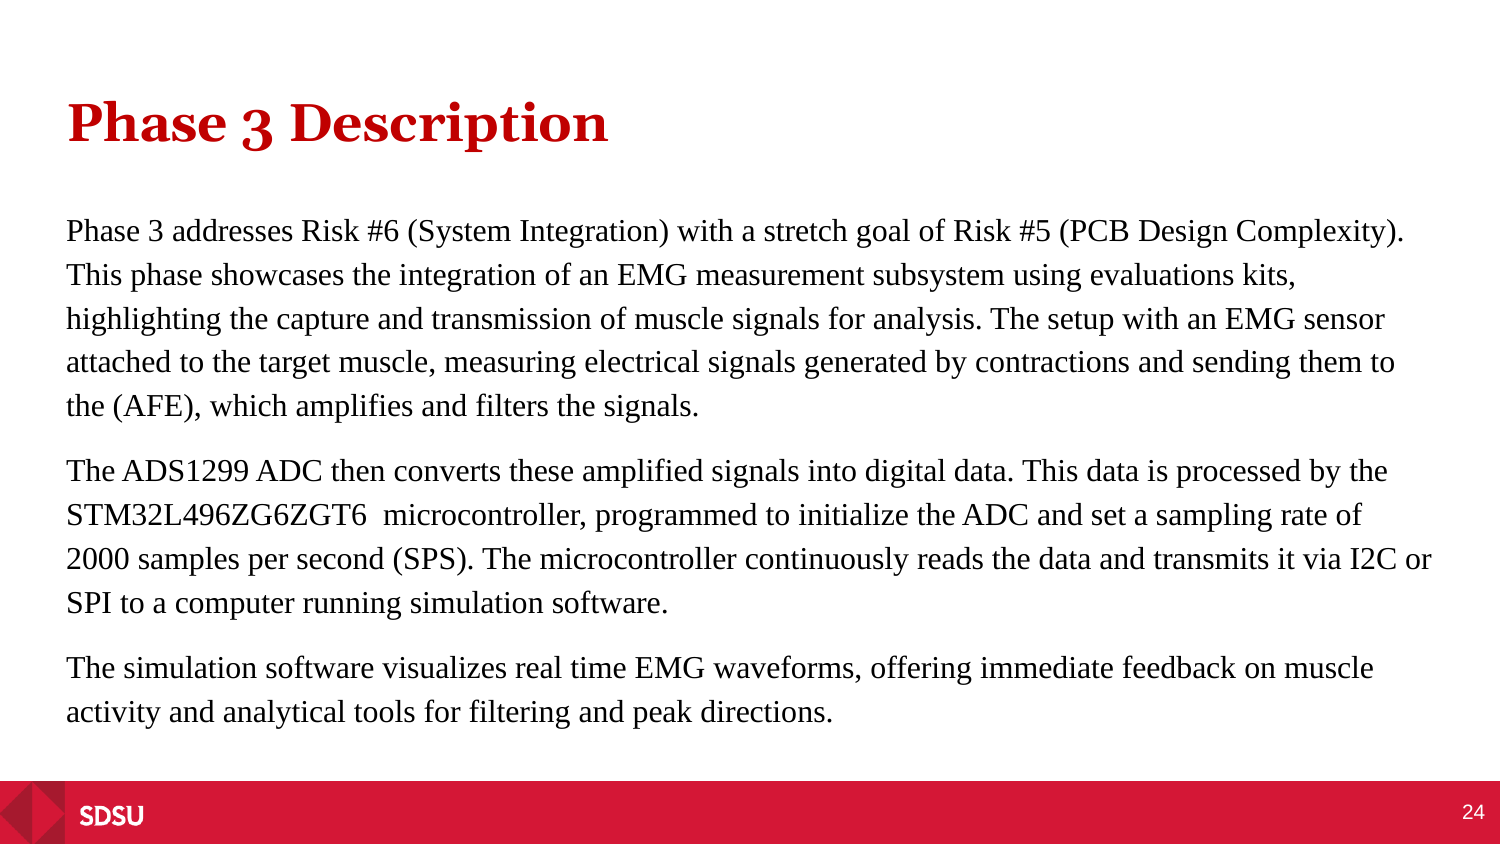

# Phase 3 Description
Phase 3 addresses Risk #6 (System Integration) with a stretch goal of Risk #5 (PCB Design Complexity). This phase showcases the integration of an EMG measurement subsystem using evaluations kits, highlighting the capture and transmission of muscle signals for analysis. The setup with an EMG sensor attached to the target muscle, measuring electrical signals generated by contractions and sending them to the (AFE), which amplifies and filters the signals.
The ADS1299 ADC then converts these amplified signals into digital data. This data is processed by the STM32L496ZG6ZGT6  microcontroller, programmed to initialize the ADC and set a sampling rate of 2000 samples per second (SPS). The microcontroller continuously reads the data and transmits it via I2C or SPI to a computer running simulation software.
The simulation software visualizes real time EMG waveforms, offering immediate feedback on muscle activity and analytical tools for filtering and peak directions.
24